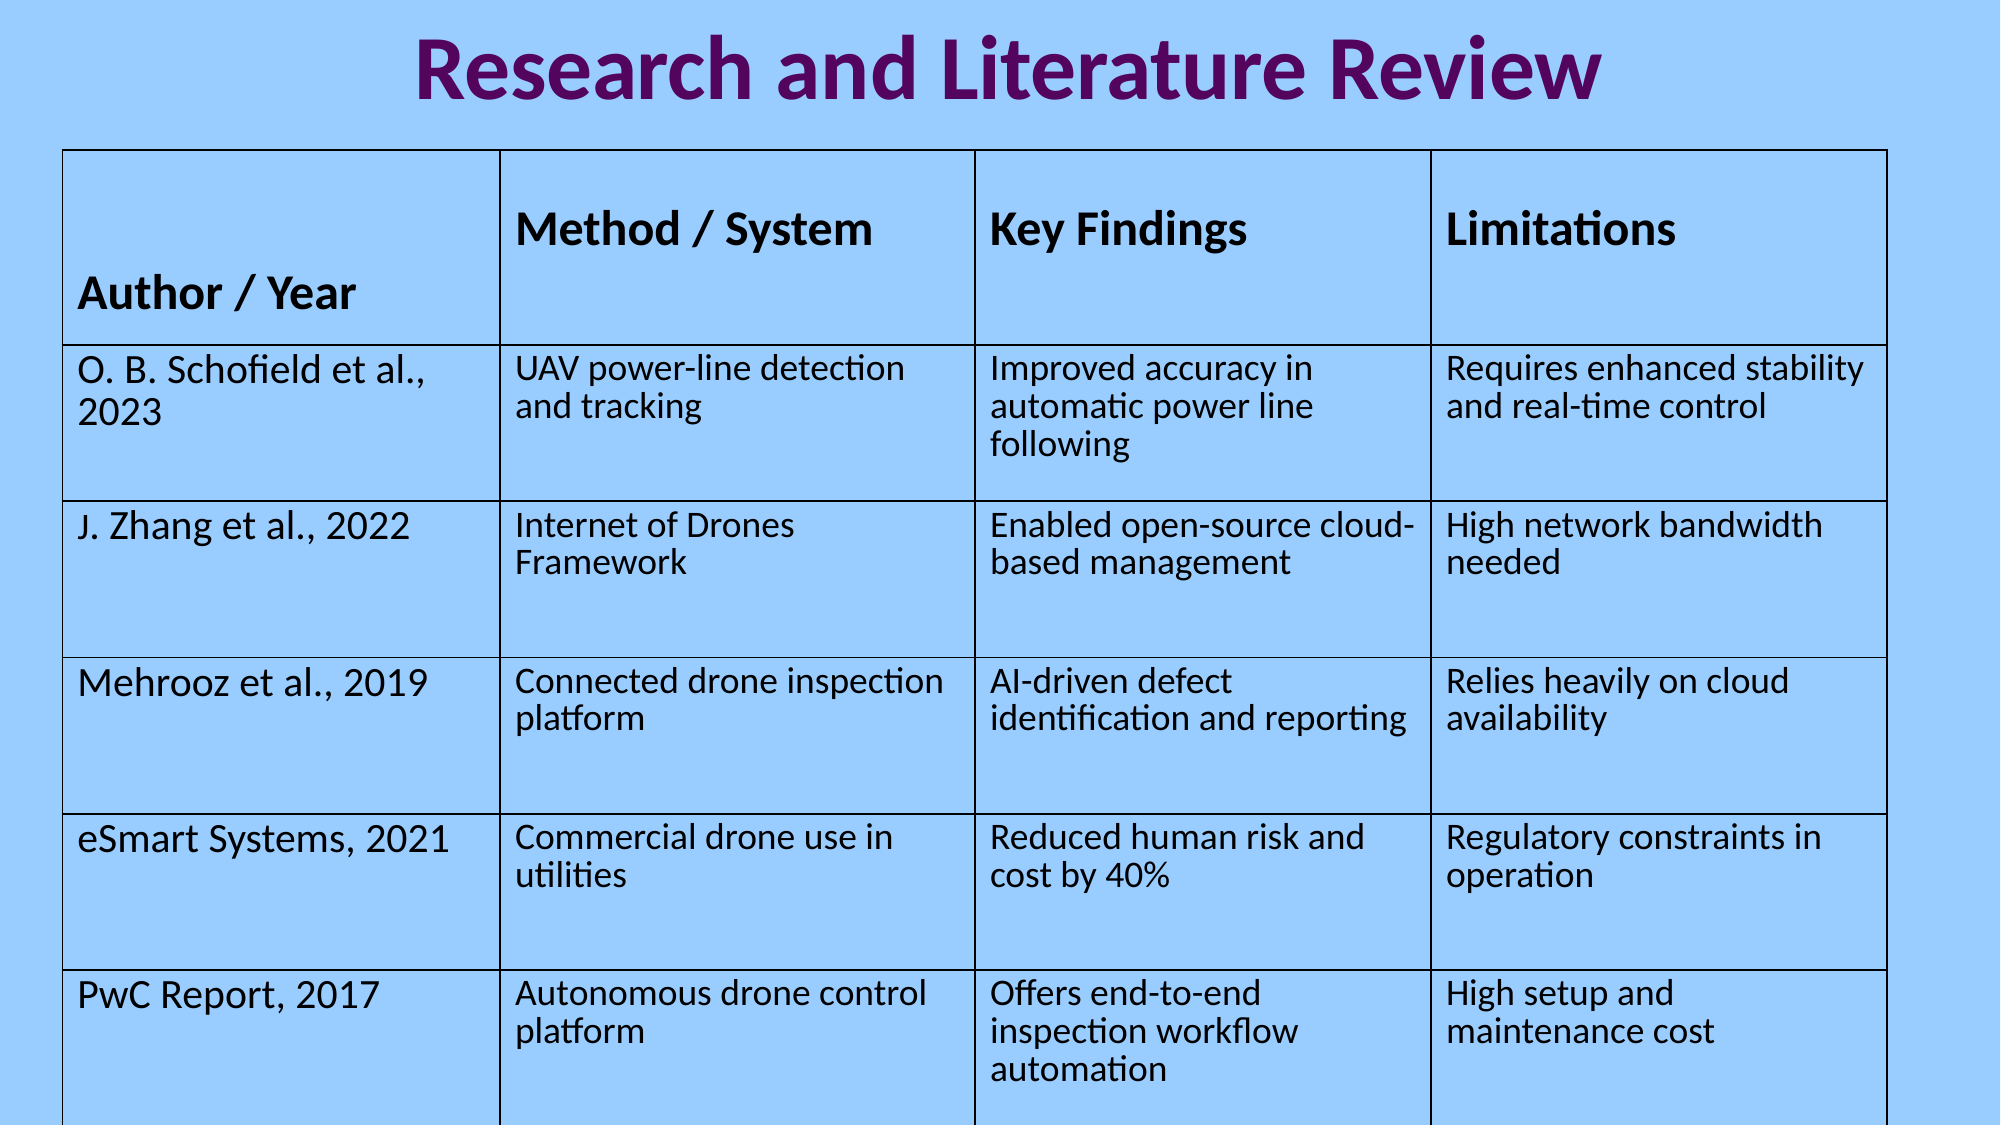

# Research and Literature Review
| Author / Year | Method / System | Key Findings | Limitations |
| --- | --- | --- | --- |
| O. B. Schofield et al., 2023 | UAV power-line detection and tracking | Improved accuracy in automatic power line following | Requires enhanced stability and real-time control |
| J. Zhang et al., 2022 | Internet of Drones Framework | Enabled open-source cloud-based management | High network bandwidth needed |
| Mehrooz et al., 2019 | Connected drone inspection platform | AI-driven defect identification and reporting | Relies heavily on cloud availability |
| eSmart Systems, 2021 | Commercial drone use in utilities | Reduced human risk and cost by 40% | Regulatory constraints in operation |
| PwC Report, 2017 | Autonomous drone control platform | Offers end-to-end inspection workflow automation | High setup and maintenance cost |
|  |  |  |  |
| --- | --- | --- | --- |
|  |  |  |  |
|  |  |  |  |
|  |  |  |  |
|  |  |  |  |
|  |  |  |  |